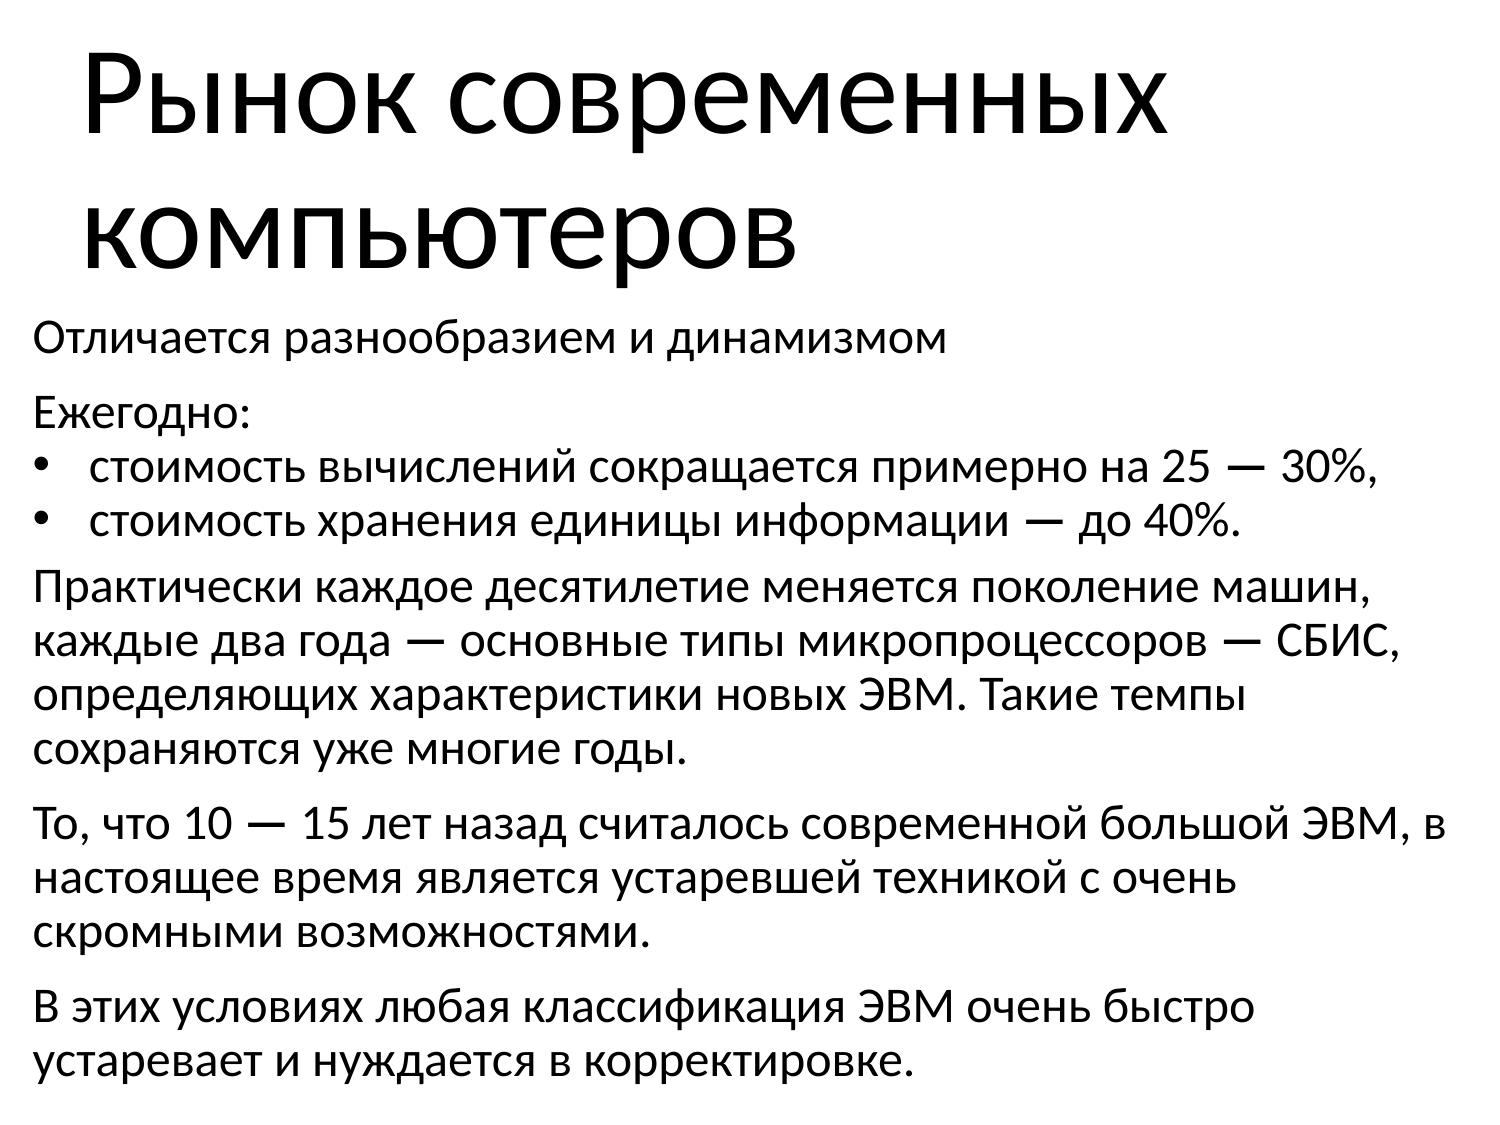

# Рынок современных компьютеров
Отличается разнообразием и динамизмом
Ежегодно:
стоимость вычислений сокращается примерно на 25 — 30%,
стоимость хранения единицы информации — до 40%.
Практически каждое десятилетие меняется поколение машин, каждые два года — основные типы микропроцессоров — СБИС, определяющих характеристики новых ЭВМ. Такие темпы сохраняются уже многие годы.
То, что 10 — 15 лет назад считалось современной большой ЭВМ, в настоящее время является устаревшей техникой с очень скромными возможностями.
В этих условиях любая классификация ЭВМ очень быстро устаревает и нуждается в корректировке.